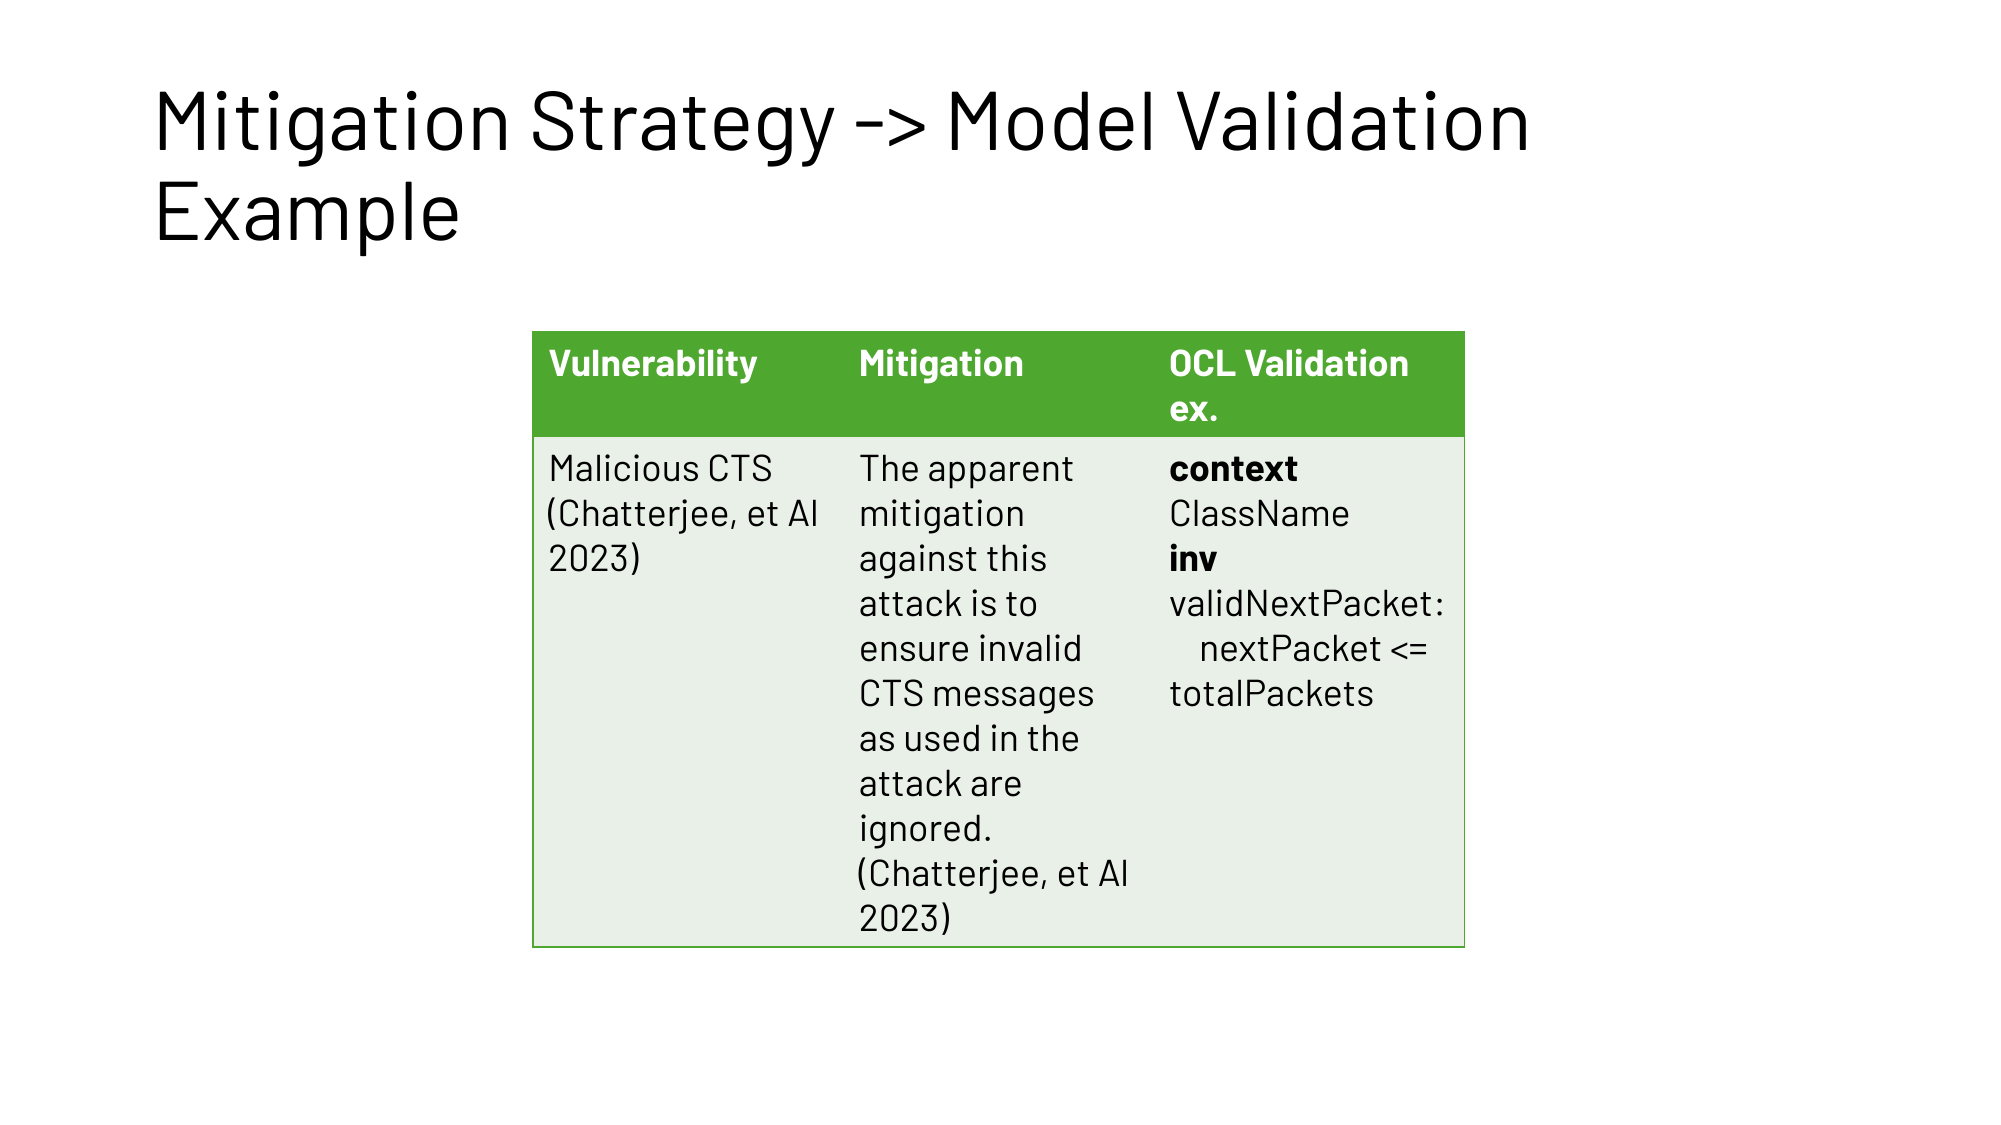

# Mitigation Strategy -> Model Validation Example
| Vulnerability | Mitigation | OCL Validation ex. |
| --- | --- | --- |
| Malicious CTS (Chatterjee, et Al 2023) | The apparent mitigation against this attack is to ensure invalid CTS messages as used in the attack are ignored. (Chatterjee, et Al 2023) | context ClassName inv validNextPacket:     nextPacket <= totalPackets |